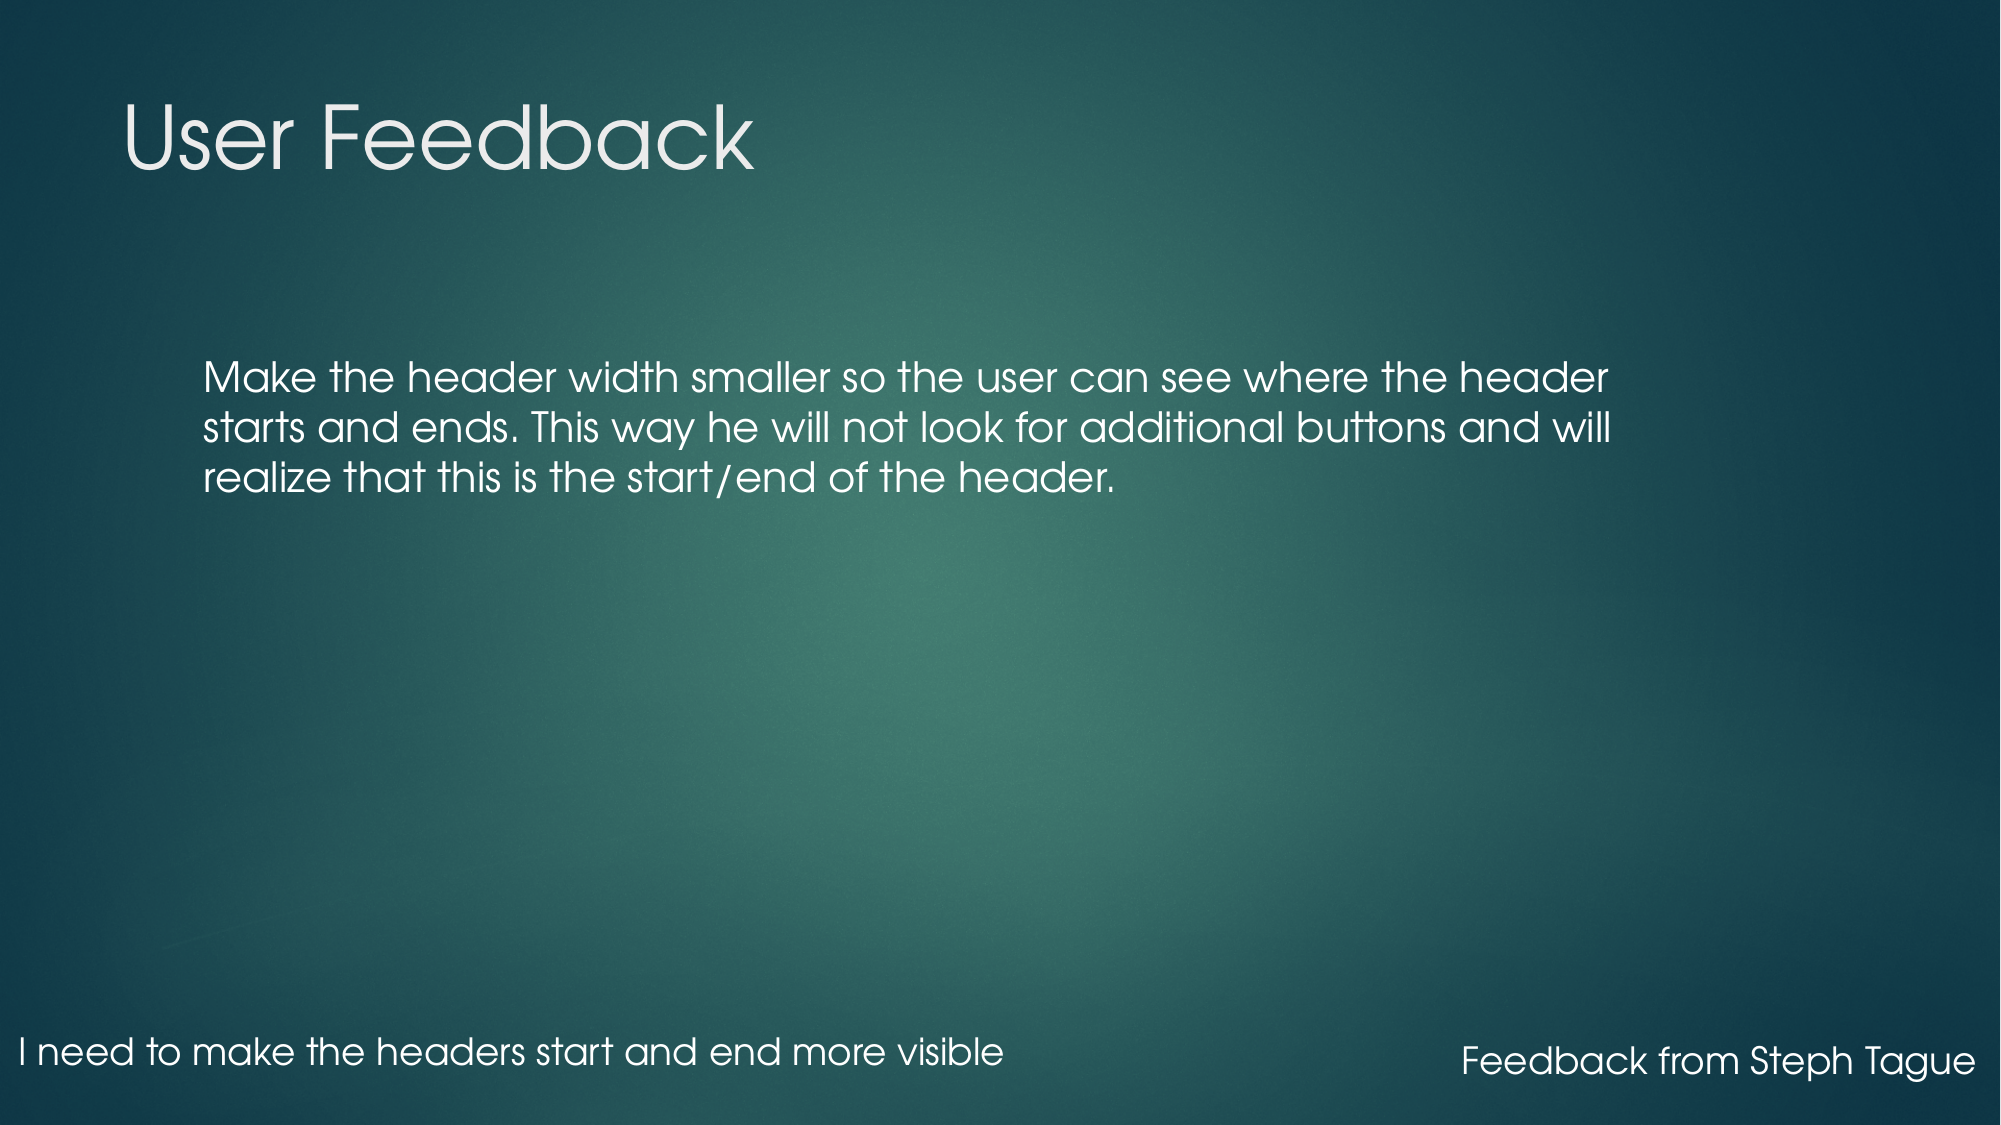

# User Feedback
Make the header width smaller so the user can see where the header starts and ends. This way he will not look for additional buttons and will realize that this is the start/end of the header.
I need to make the headers start and end more visible
Feedback from Steph Tague